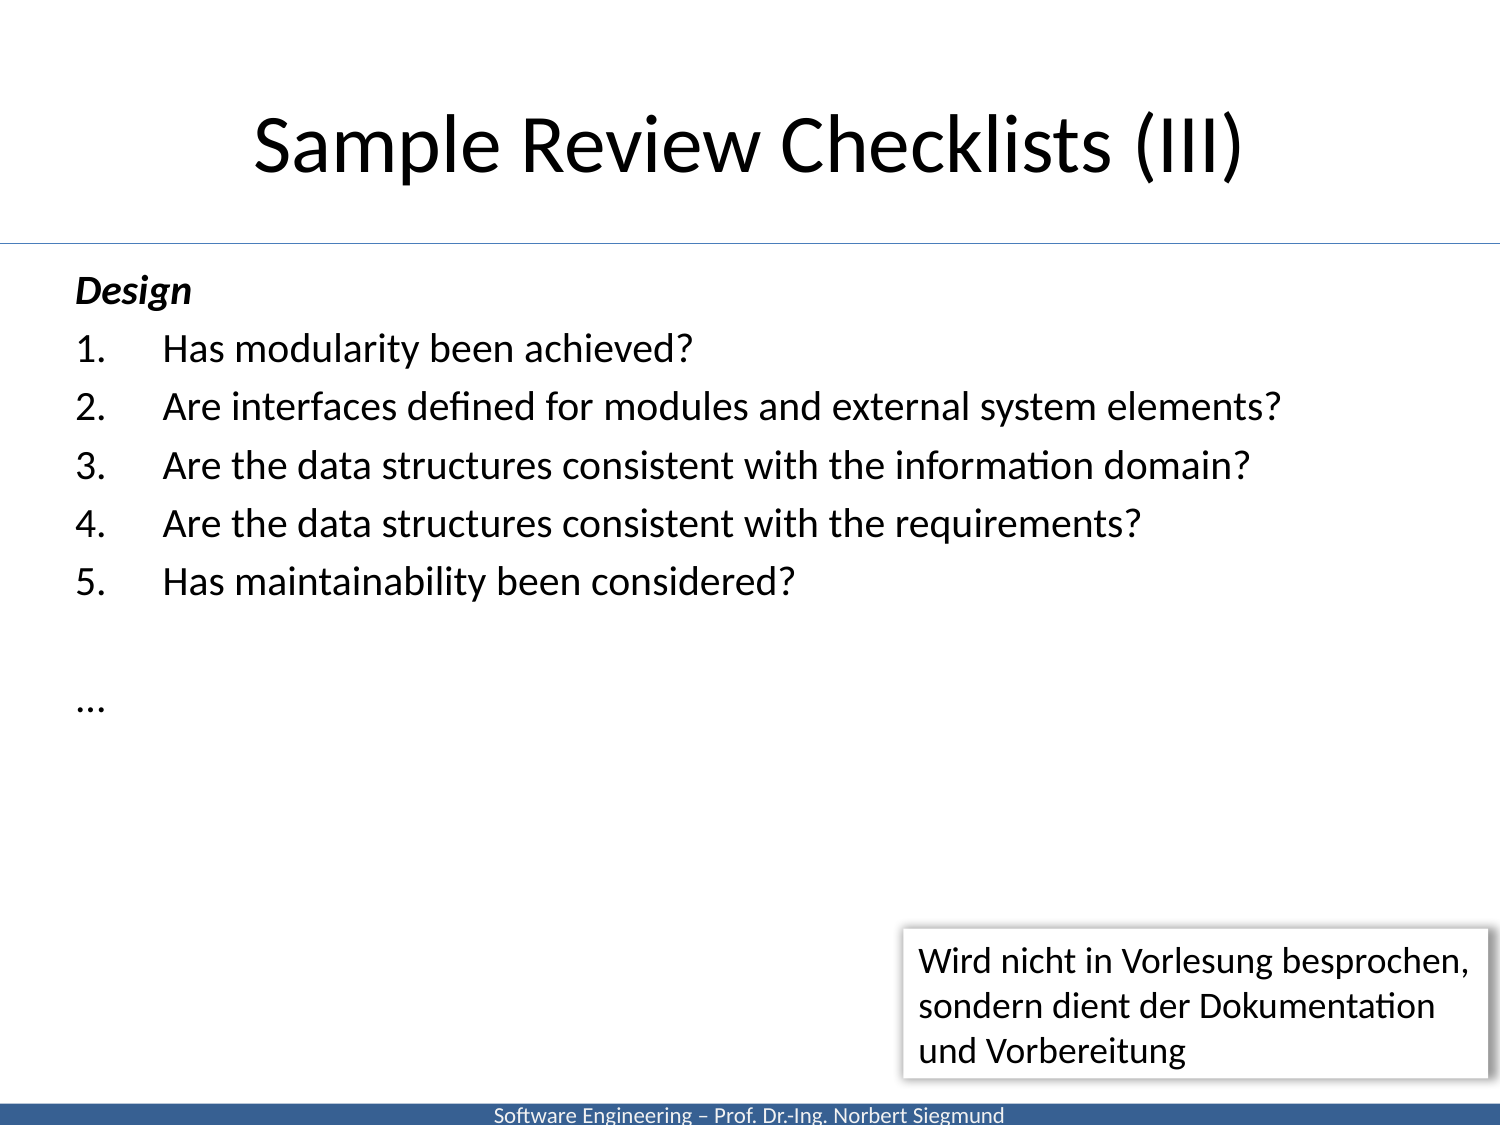

# Sample Review Checklists (III)
Design
Has modularity been achieved?
Are interfaces defined for modules and external system elements?
Are the data structures consistent with the information domain?
Are the data structures consistent with the requirements?
Has maintainability been considered?

...
Wird nicht in Vorlesung besprochen, sondern dient der Dokumentation und Vorbereitung